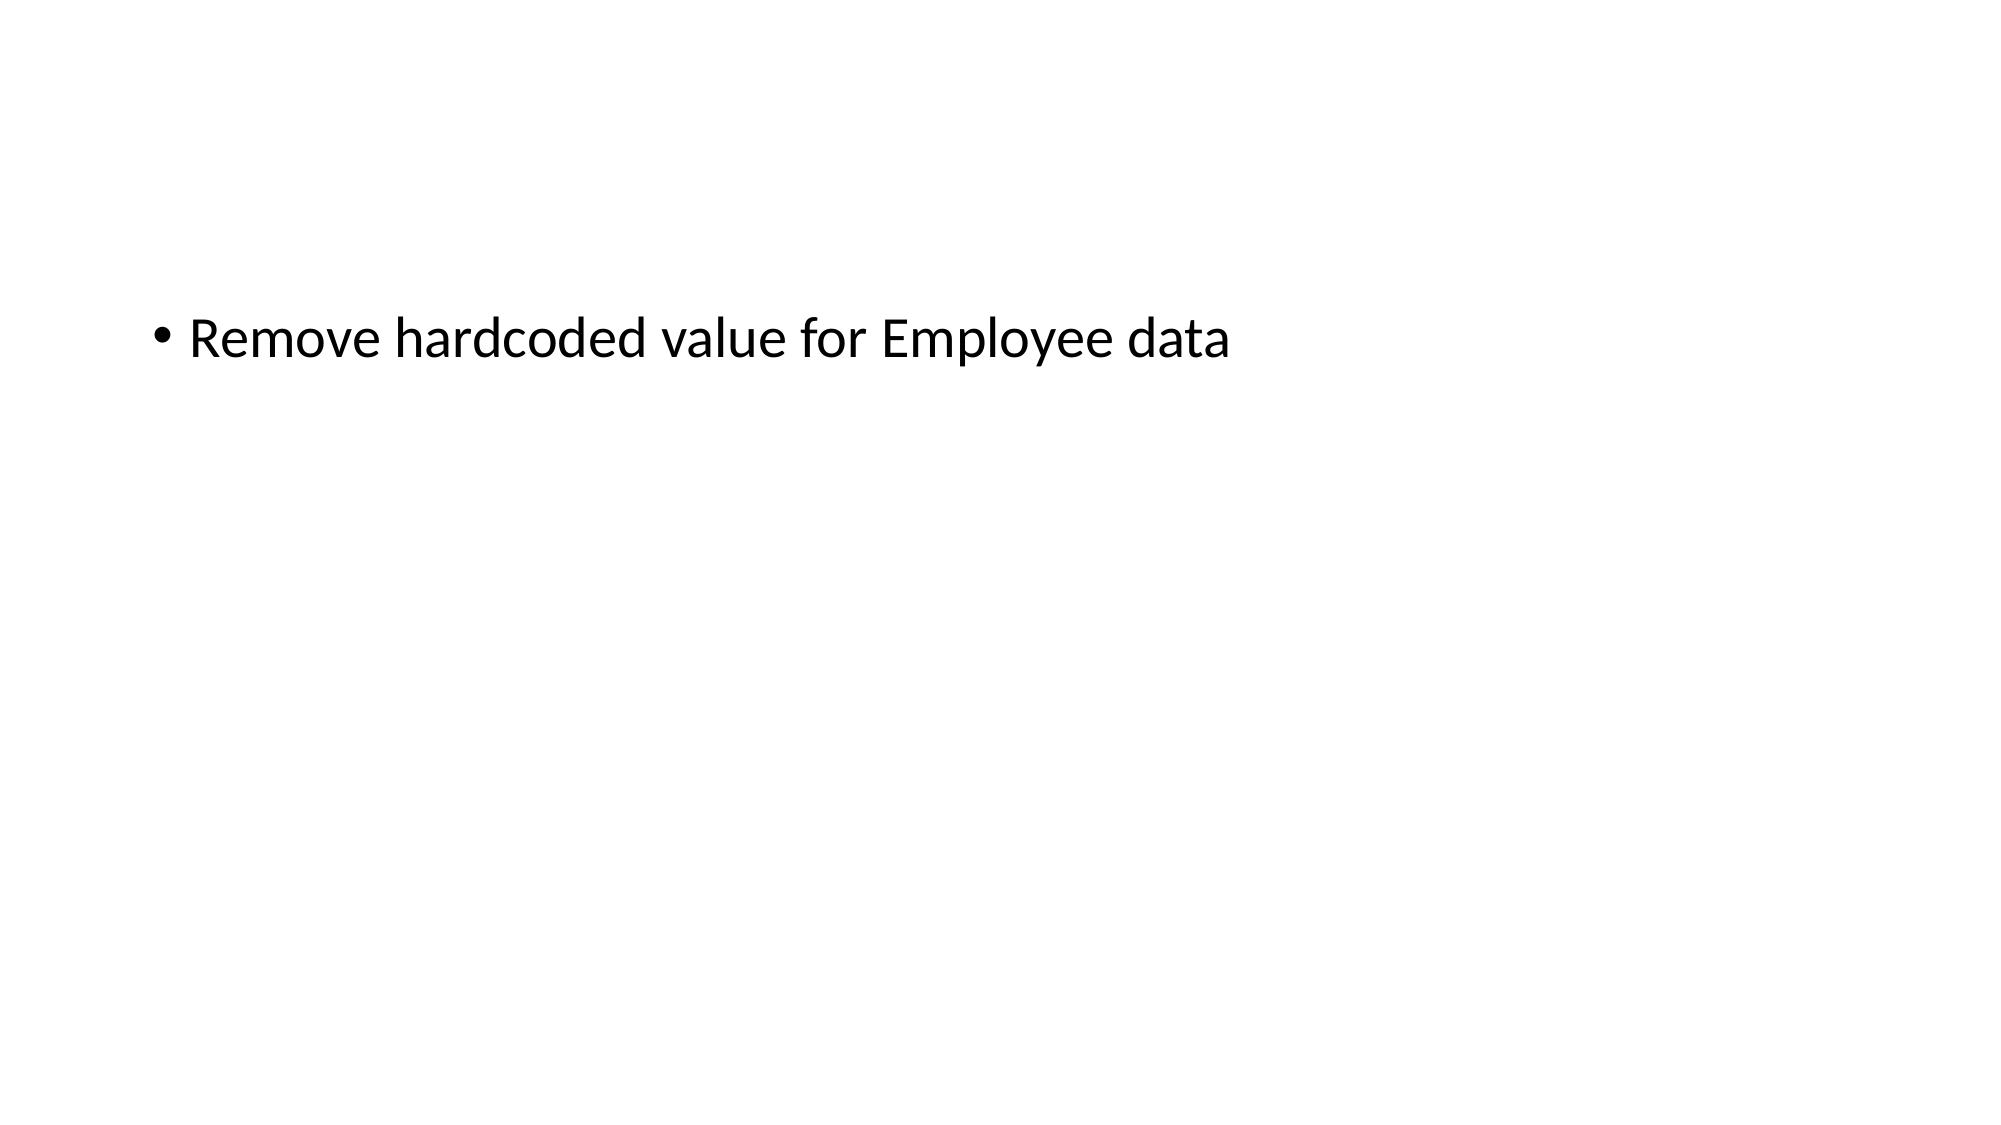

#
Remove hardcoded value for Employee data